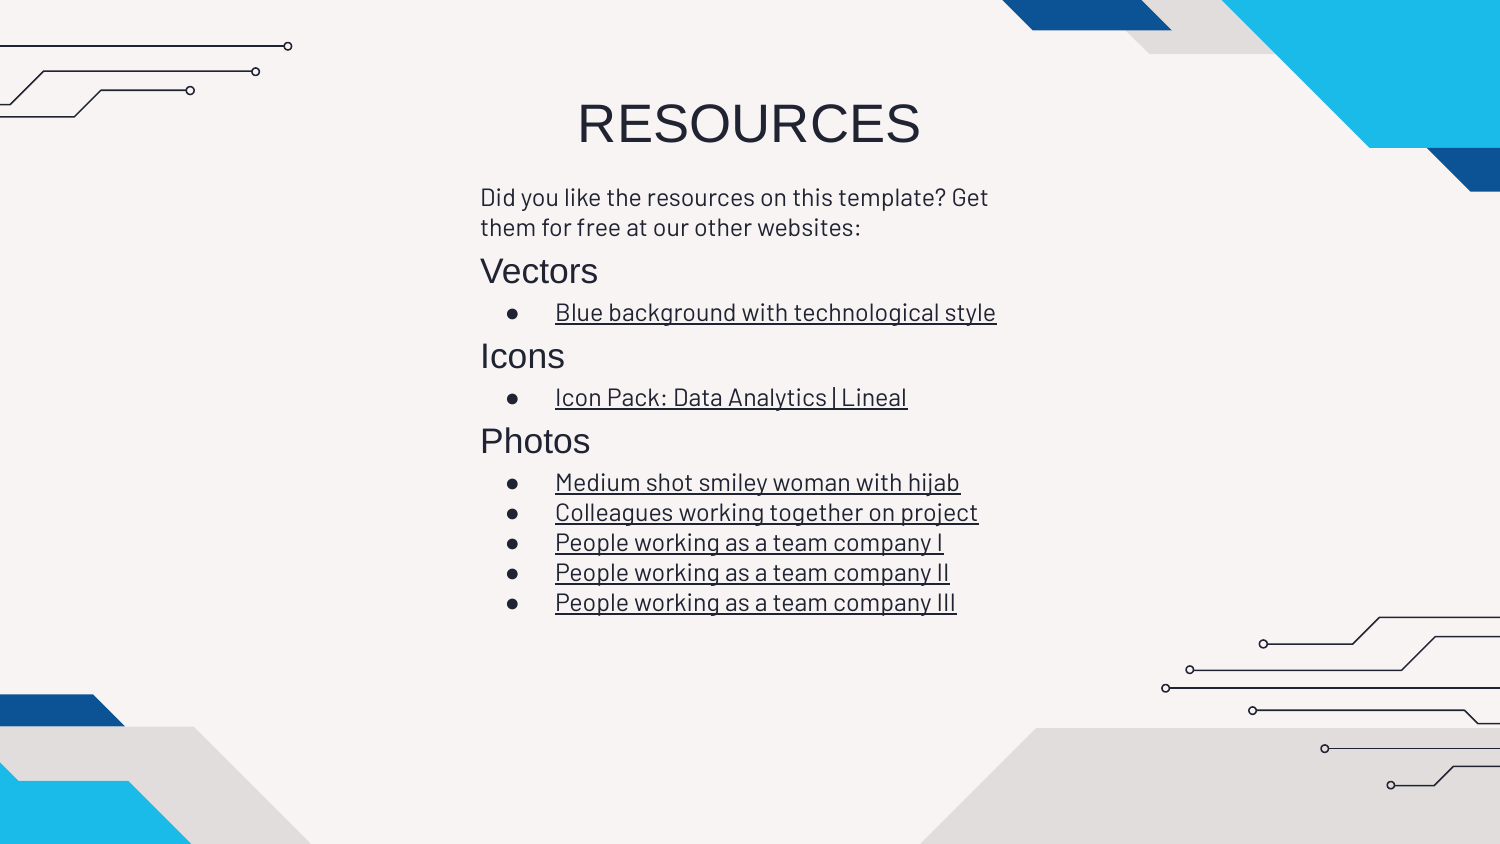

# RESOURCES
Did you like the resources on this template? Get them for free at our other websites:
Vectors
Blue background with technological style
Icons
Icon Pack: Data Analytics | Lineal
Photos
Medium shot smiley woman with hijab
Colleagues working together on project
People working as a team company I
People working as a team company II
People working as a team company III